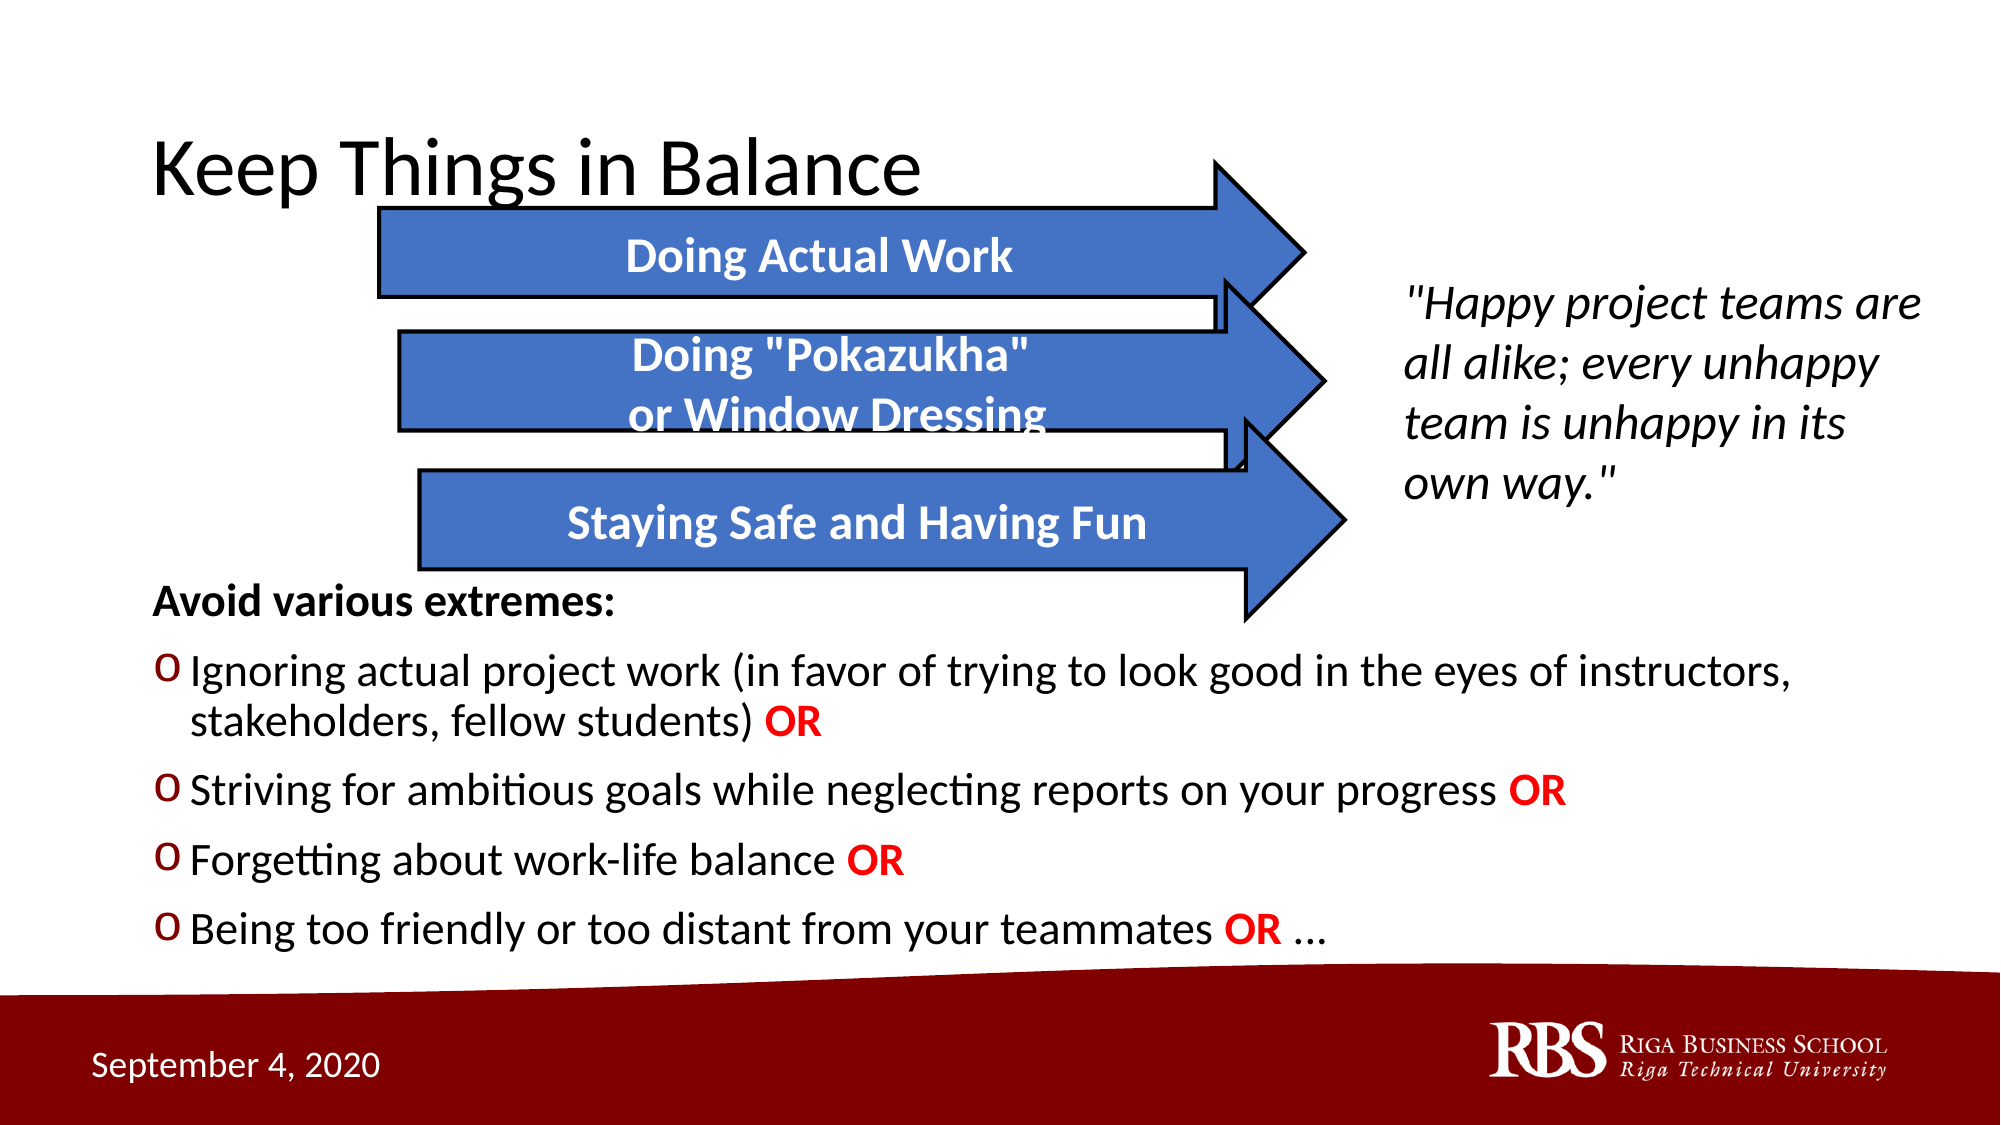

# Keep Things in Balance
Doing Actual Work
"Happy project teams are all alike; every unhappy team is unhappy in its own way."
Doing "Pokazukha"
or Window Dressing
Staying Safe and Having Fun
Avoid various extremes:
Ignoring actual project work (in favor of trying to look good in the eyes of instructors, stakeholders, fellow students) OR
Striving for ambitious goals while neglecting reports on your progress OR
Forgetting about work-life balance OR
Being too friendly or too distant from your teammates OR ...
September 4, 2020